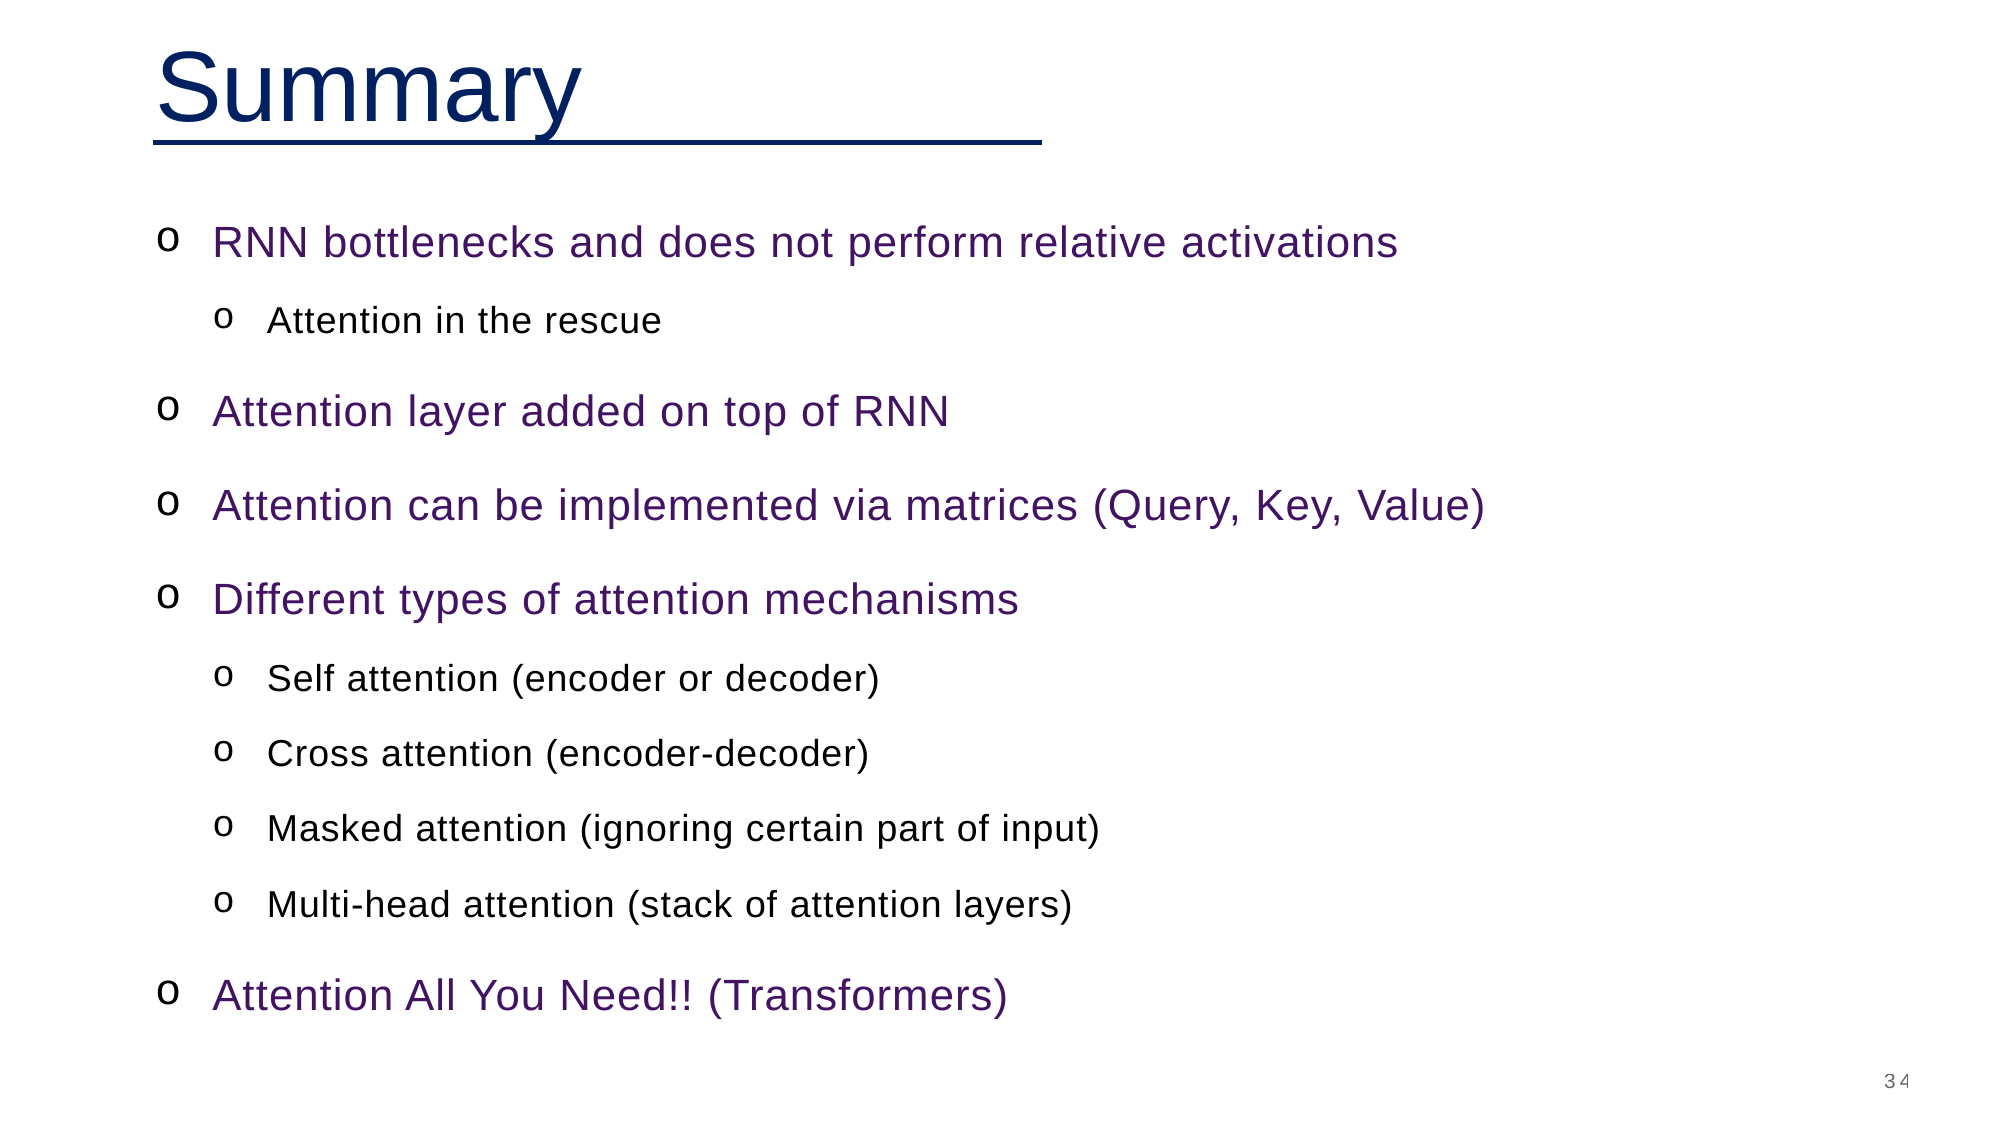

# Summary
RNN bottlenecks and does not perform relative activations
Attention in the rescue
Attention layer added on top of RNN
Attention can be implemented via matrices (Query, Key, Value)
Different types of attention mechanisms
Self attention (encoder or decoder)
Cross attention (encoder-decoder)
Masked attention (ignoring certain part of input)
Multi-head attention (stack of attention layers)
Attention All You Need!! (Transformers)
34